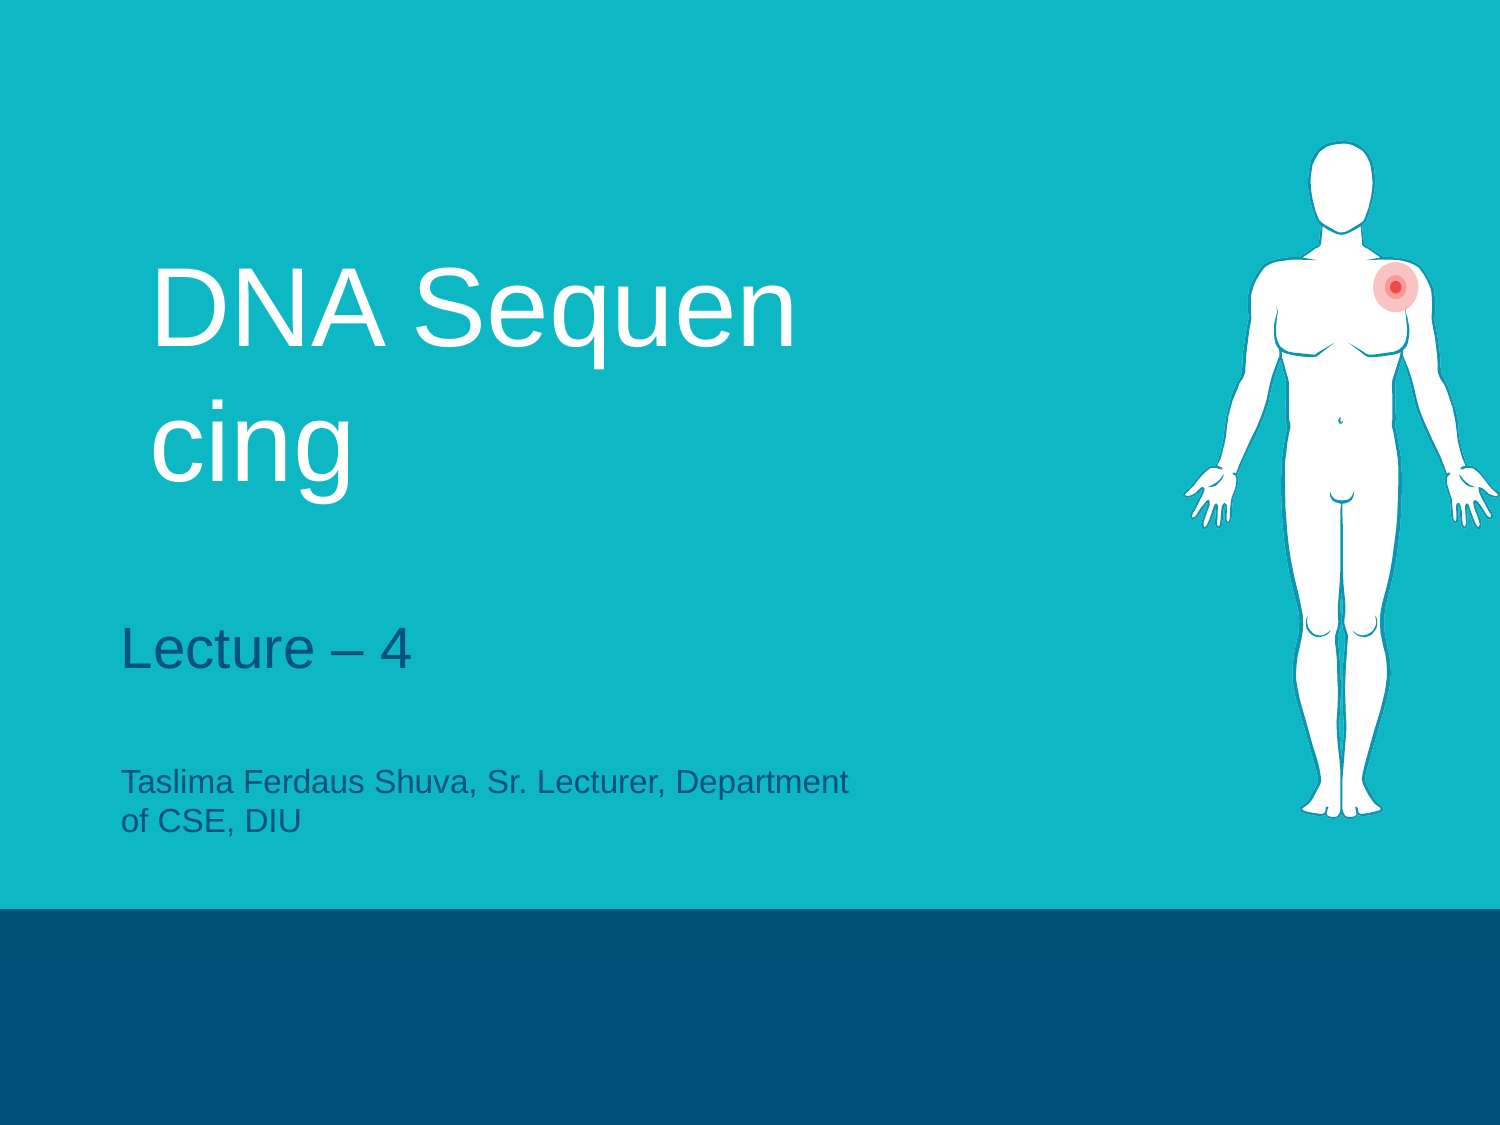

# DNA Sequen cing

Lecture – 4
Taslima Ferdaus Shuva, Sr. Lecturer, Department of CSE, DIU